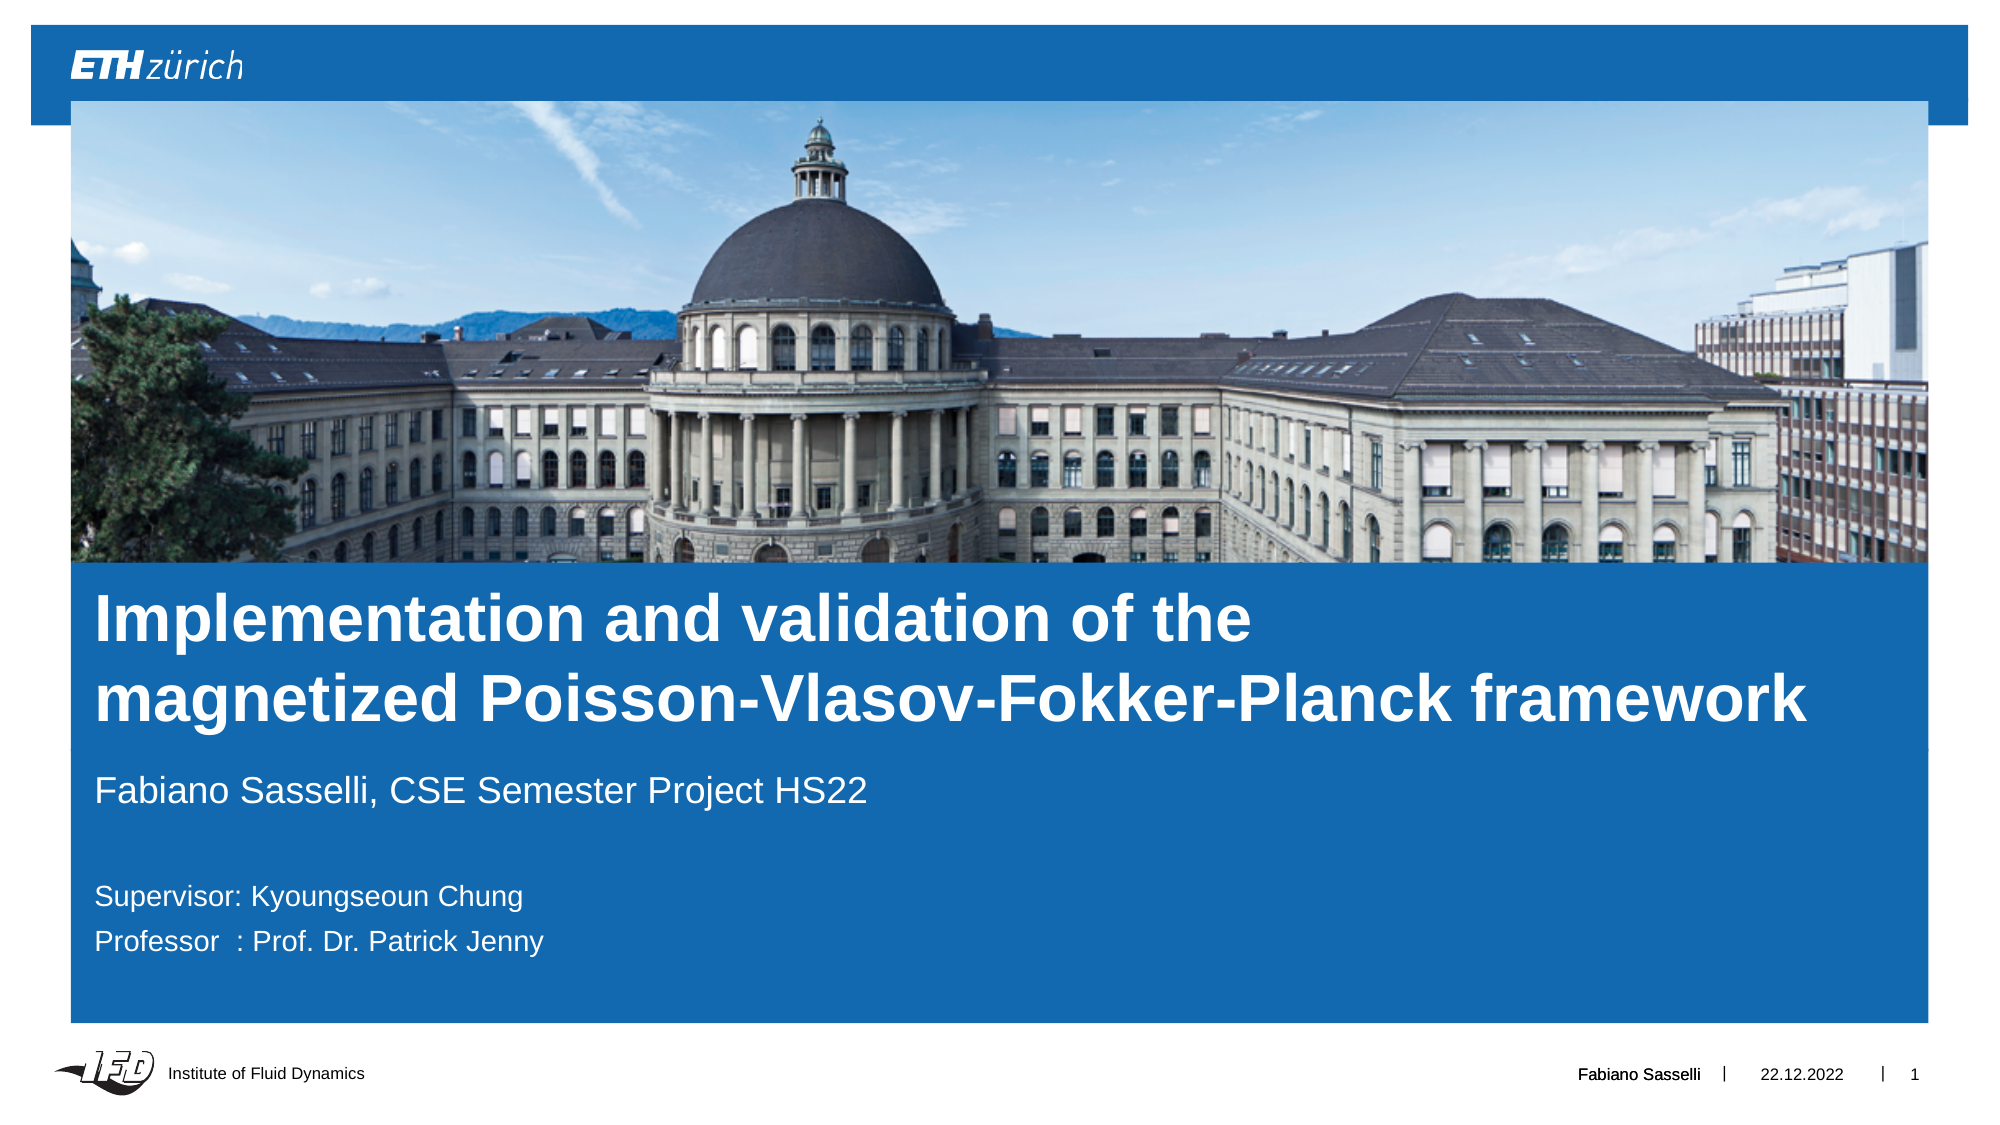

# Implementation and validation of the magnetized Poisson-Vlasov-Fokker-Planck framework
Fabiano Sasselli, CSE Semester Project HS22

Supervisor: Kyoungseoun Chung
Professor  : Prof. Dr. Patrick Jenny
Fabiano Sasselli
Fabiano Sasselli
22.12.2022
1